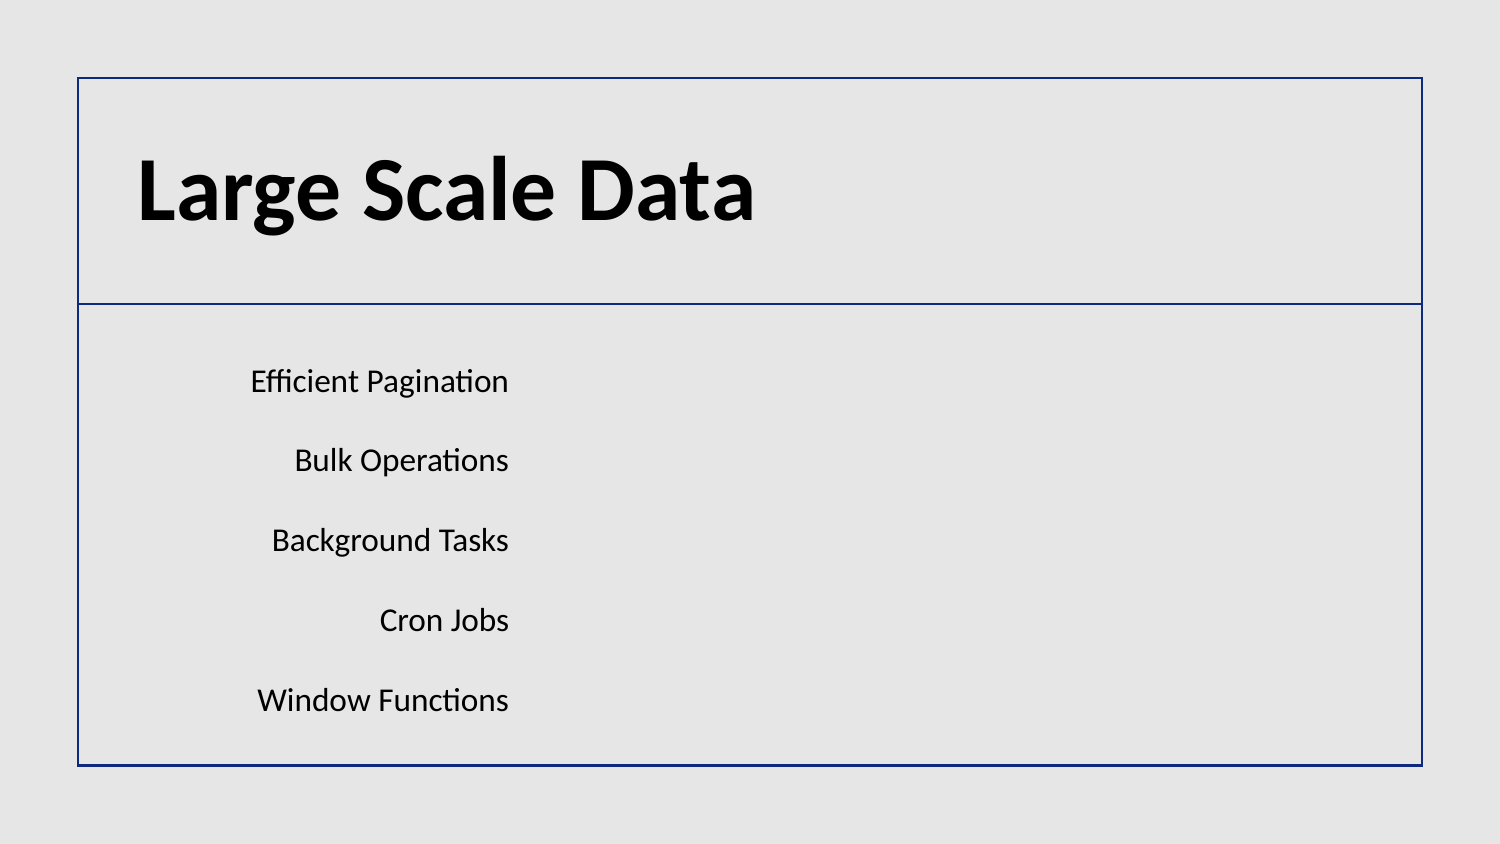

# Large Scale Data
Efficient Pagination
Bulk Operations
Background Tasks
Cron Jobs
Window Functions